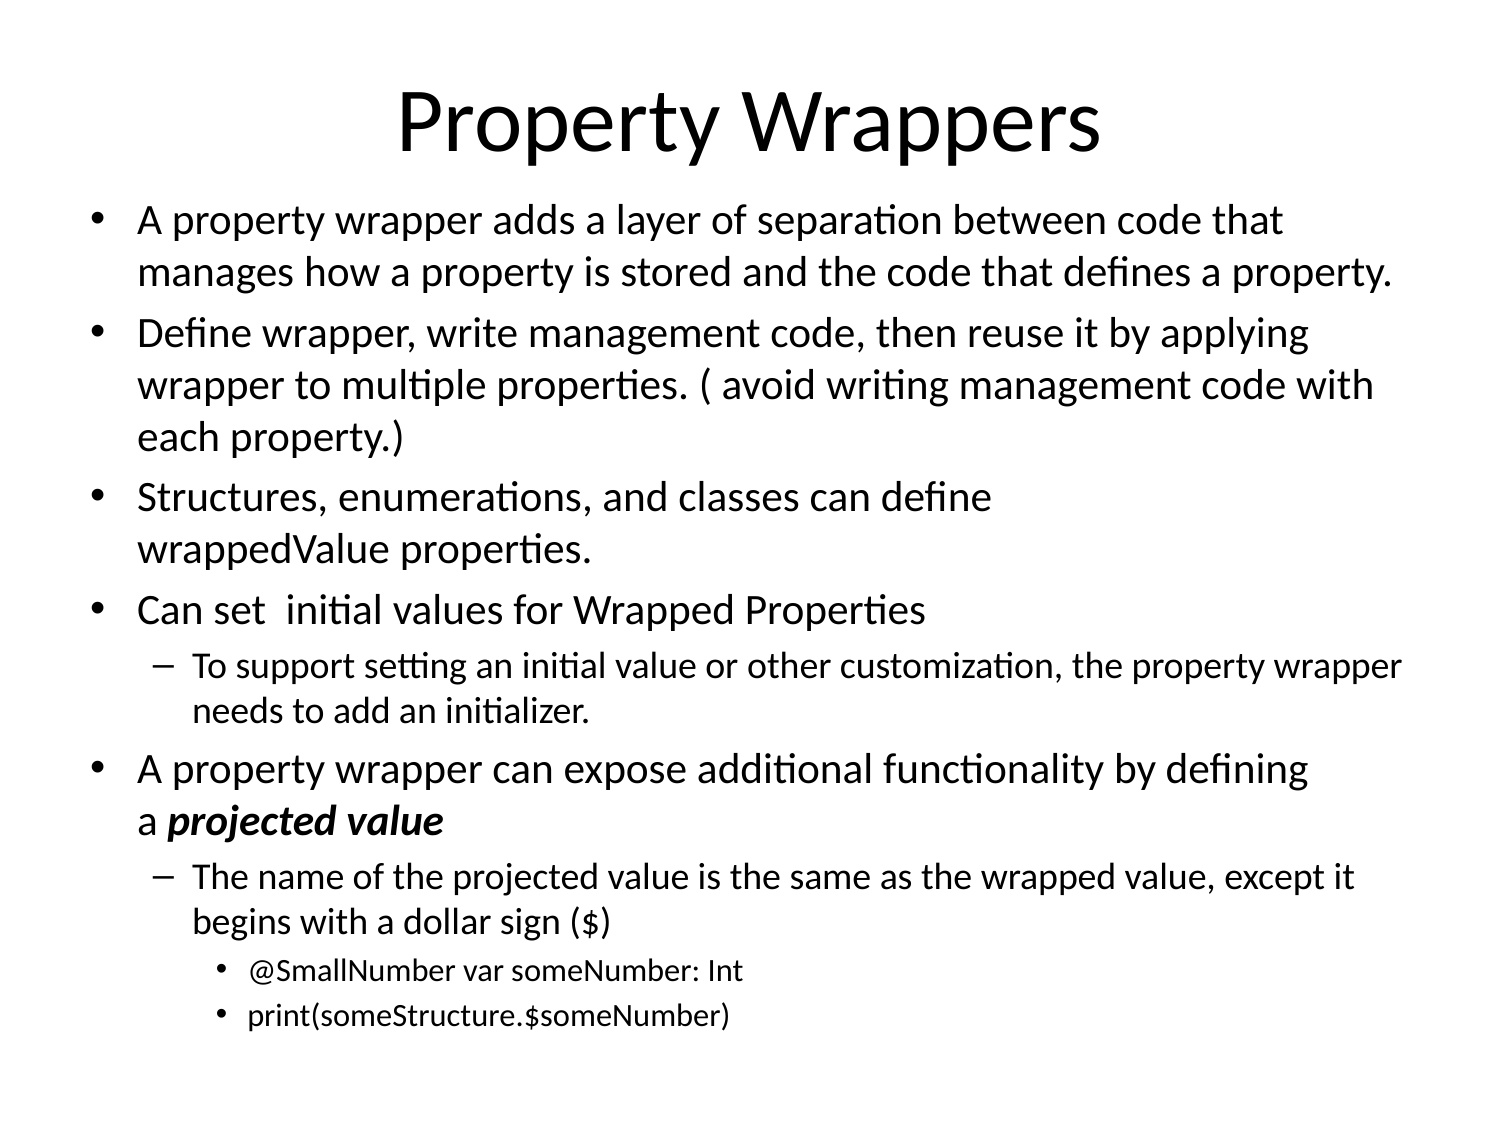

# Property Wrappers
A property wrapper adds a layer of separation between code that manages how a property is stored and the code that defines a property.
Define wrapper, write management code, then reuse it by applying wrapper to multiple properties. ( avoid writing management code with each property.)
Structures, enumerations, and classes can define wrappedValue properties.
Can set  initial values for Wrapped Properties
To support setting an initial value or other customization, the property wrapper needs to add an initializer.
A property wrapper can expose additional functionality by defining a projected value
The name of the projected value is the same as the wrapped value, except it begins with a dollar sign ($)
@SmallNumber var someNumber: Int
print(someStructure.$someNumber)